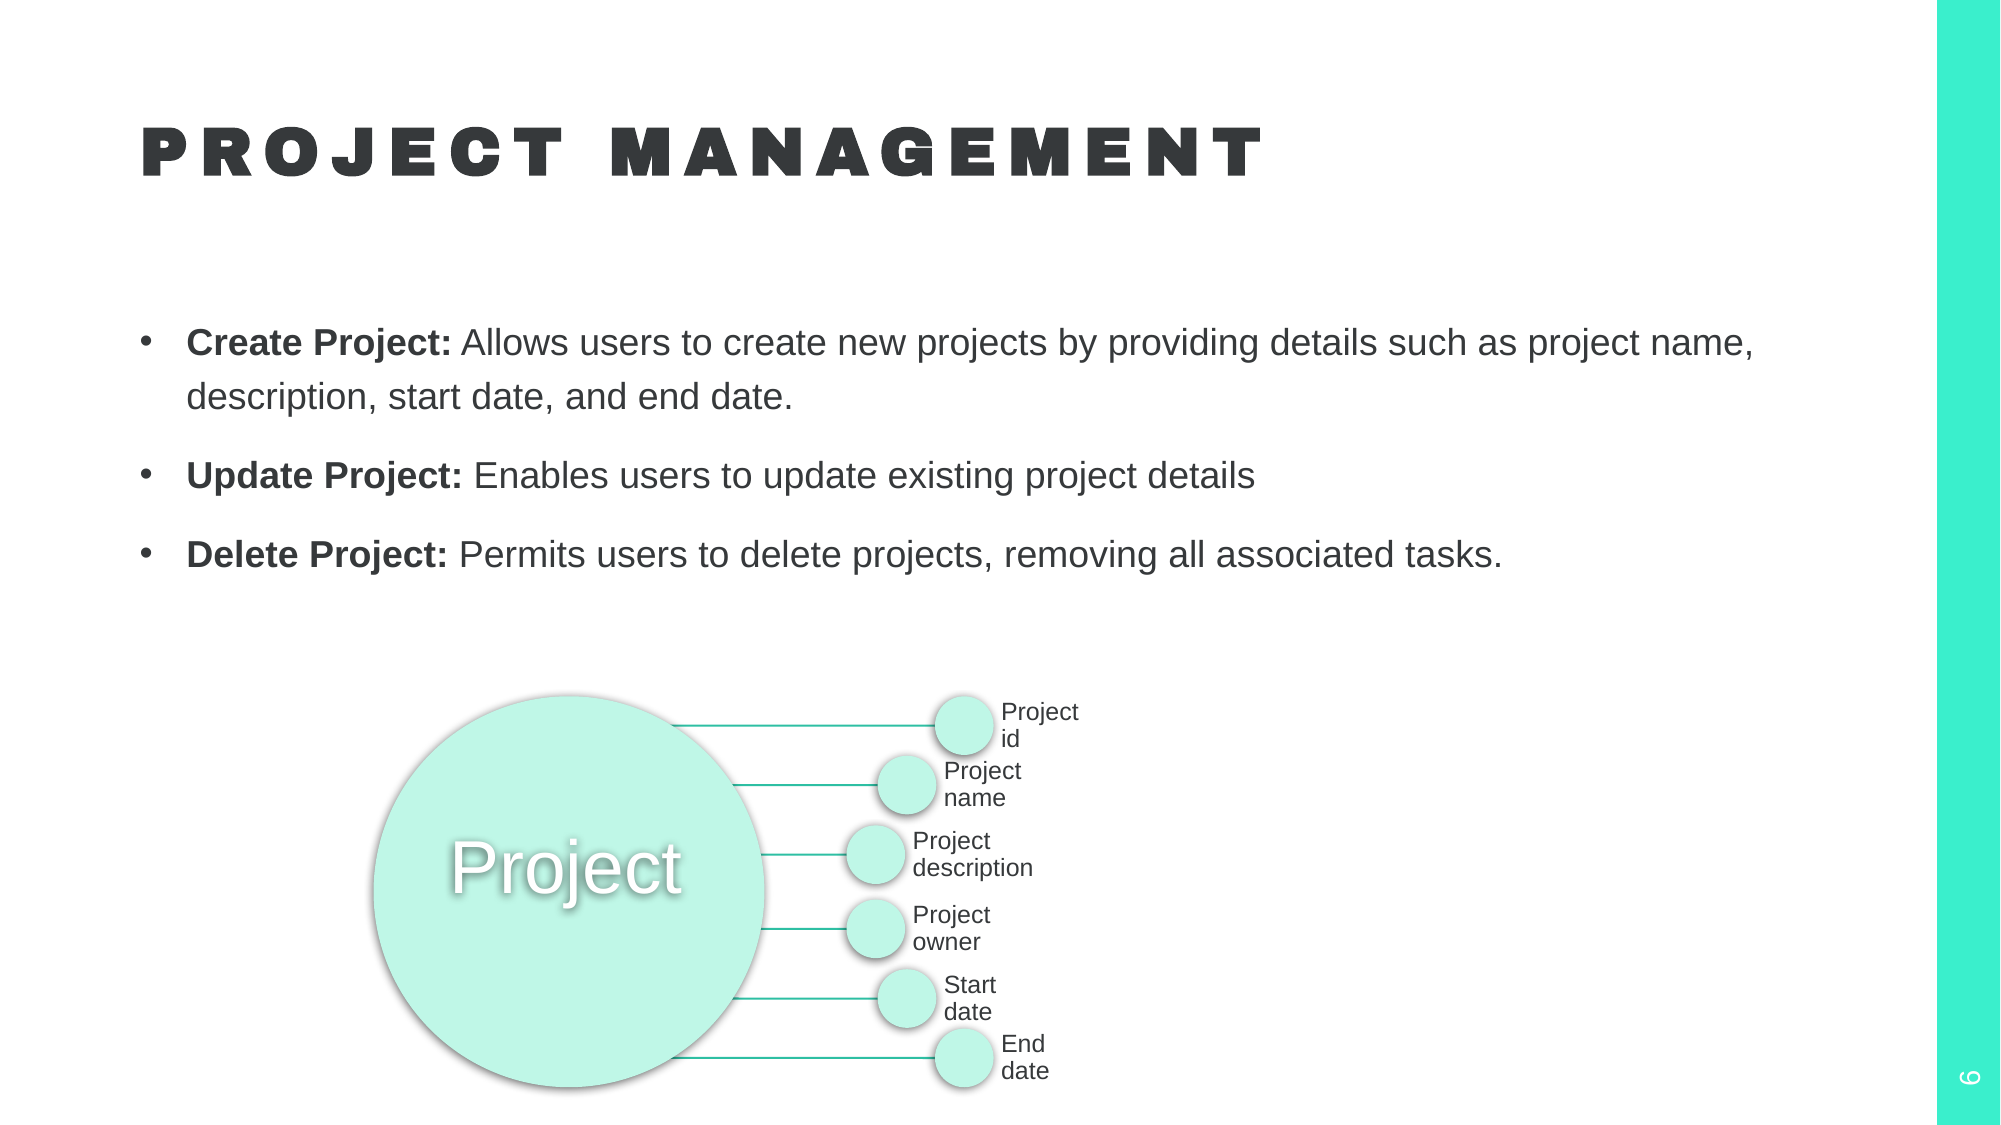

# Project Management
Create Project: Allows users to create new projects by providing details such as project name, description, start date, and end date.
Update Project: Enables users to update existing project details
Delete Project: Permits users to delete projects, removing all associated tasks.

Project
Project id
Project name
Project description
Project owner
Start date
End date
6